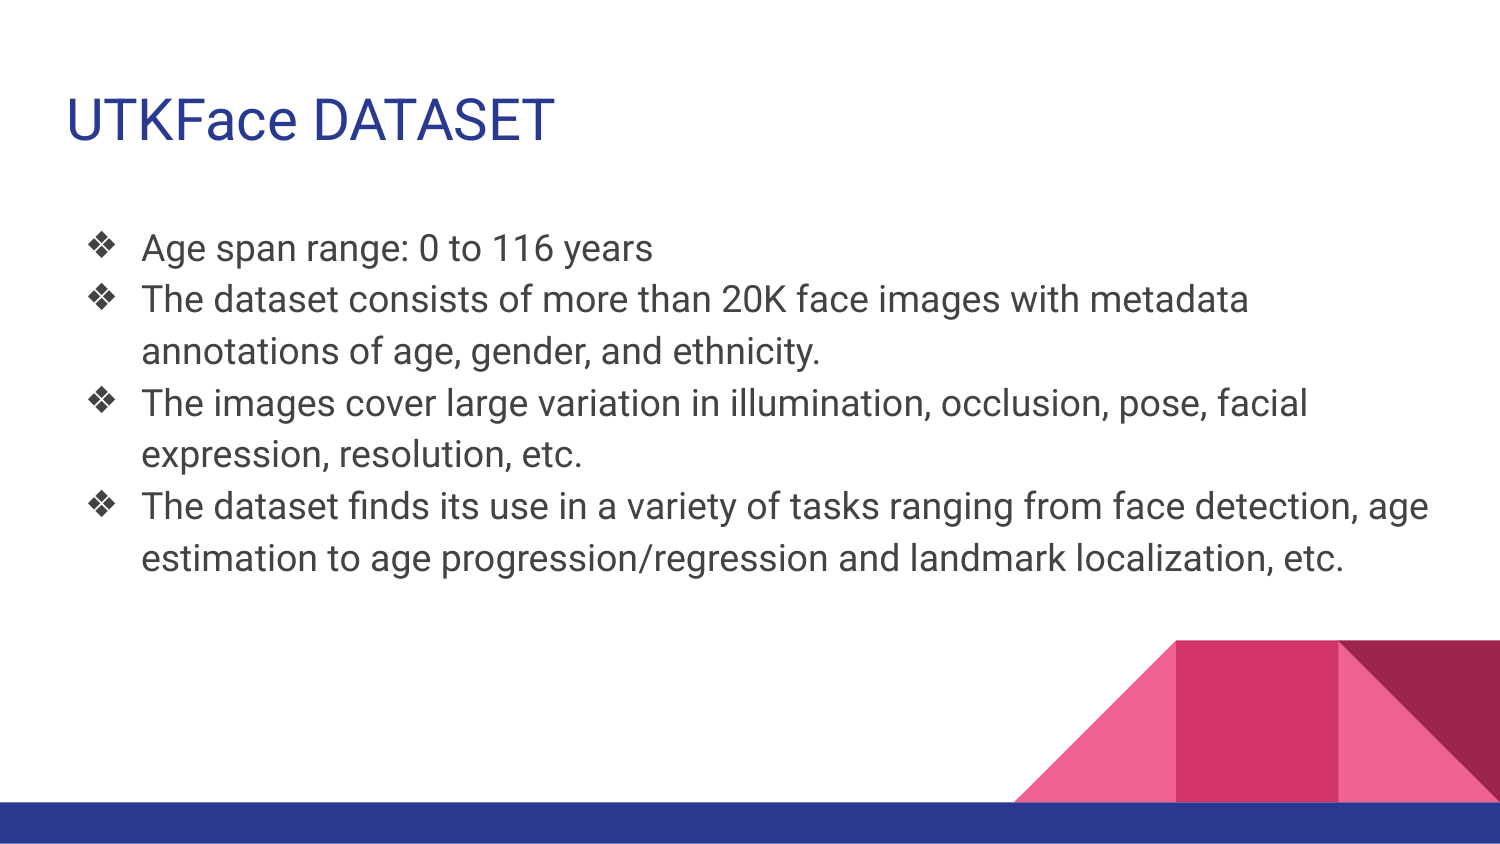

# UTKFace DATASET
Age span range: 0 to 116 years
The dataset consists of more than 20K face images with metadata annotations of age, gender, and ethnicity.
The images cover large variation in illumination, occlusion, pose, facial expression, resolution, etc.
The dataset finds its use in a variety of tasks ranging from face detection, age estimation to age progression/regression and landmark localization, etc.